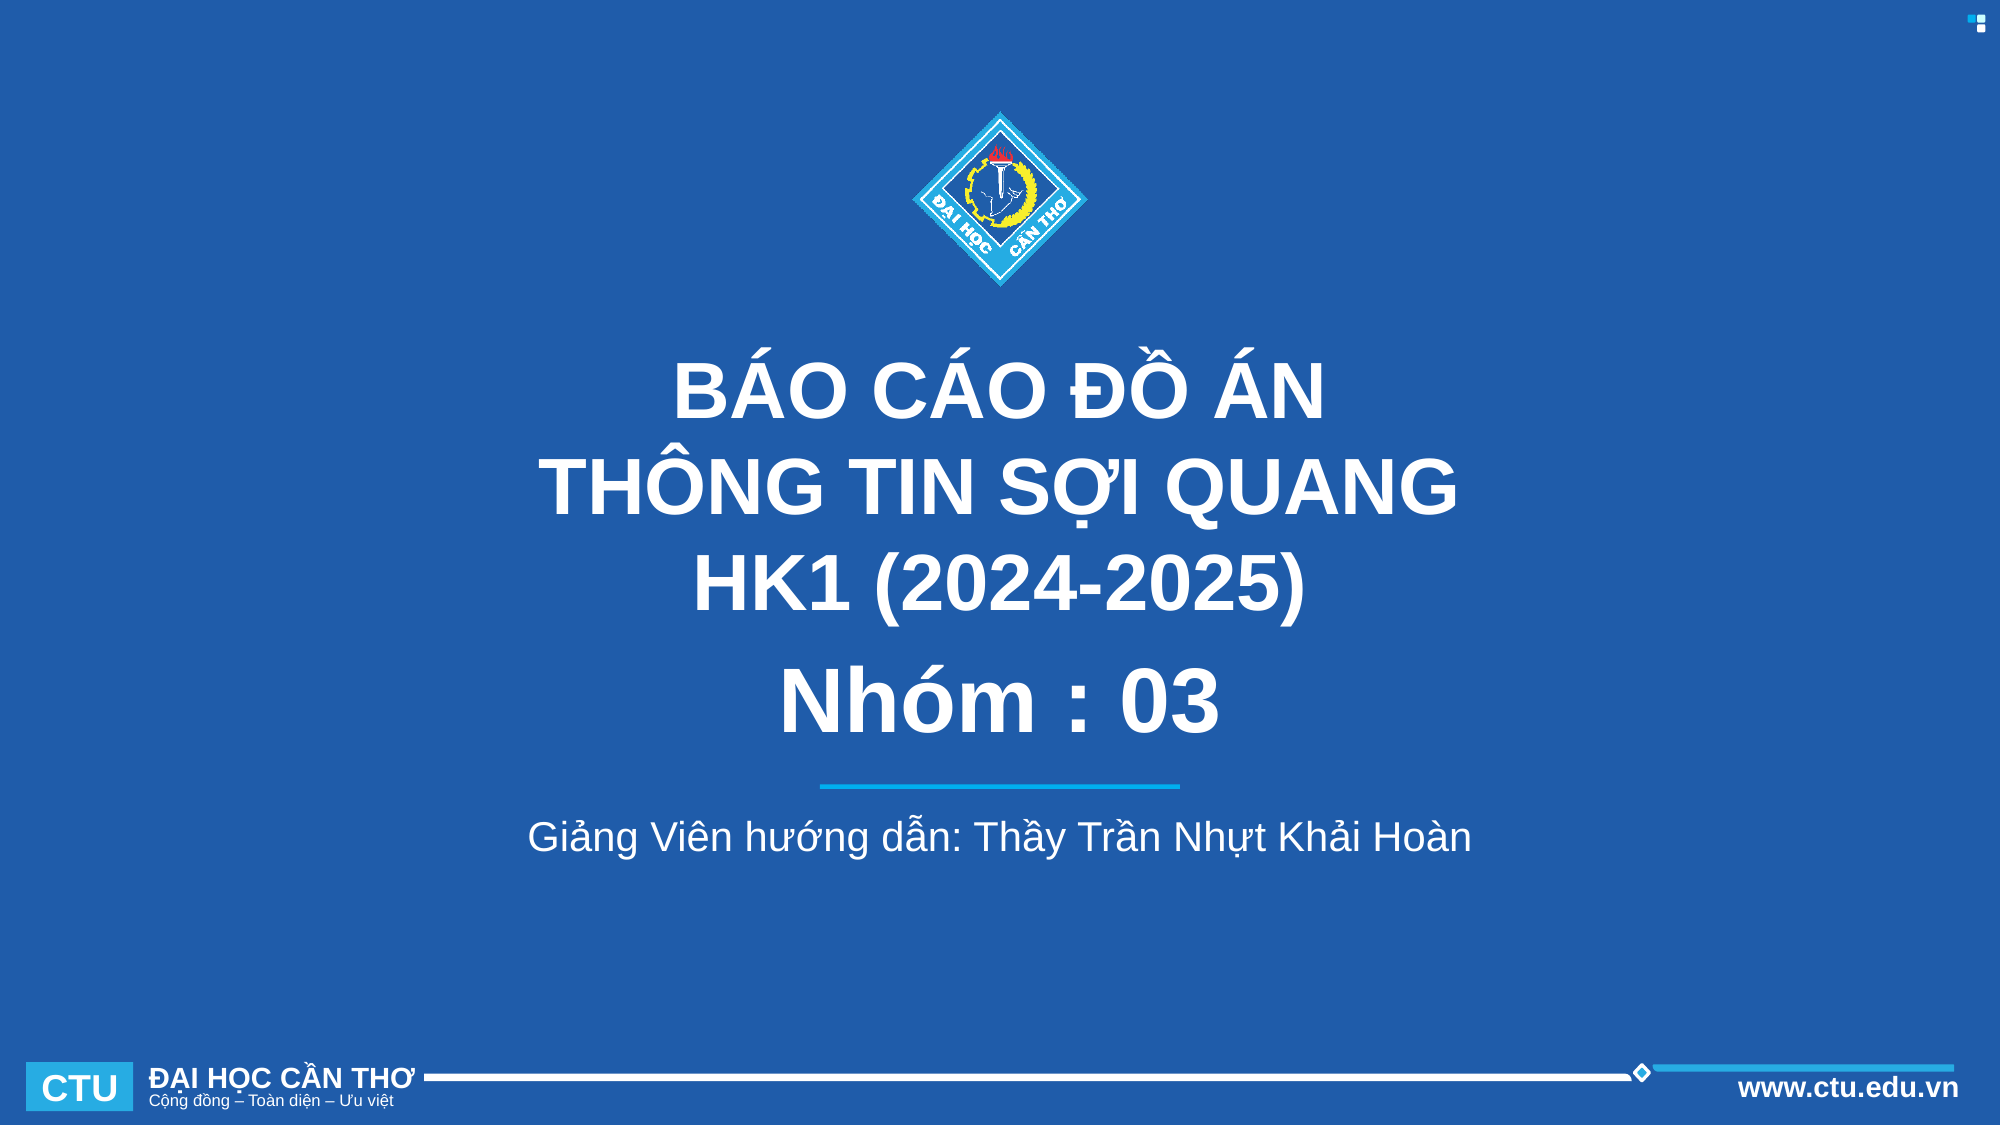

# BÁO CÁO ĐỒ ÁN THÔNG TIN SỢI QUANG HK1 (2024-2025)
Nhóm : 03
Giảng Viên hướng dẫn: Thầy Trần Nhựt Khải Hoàn